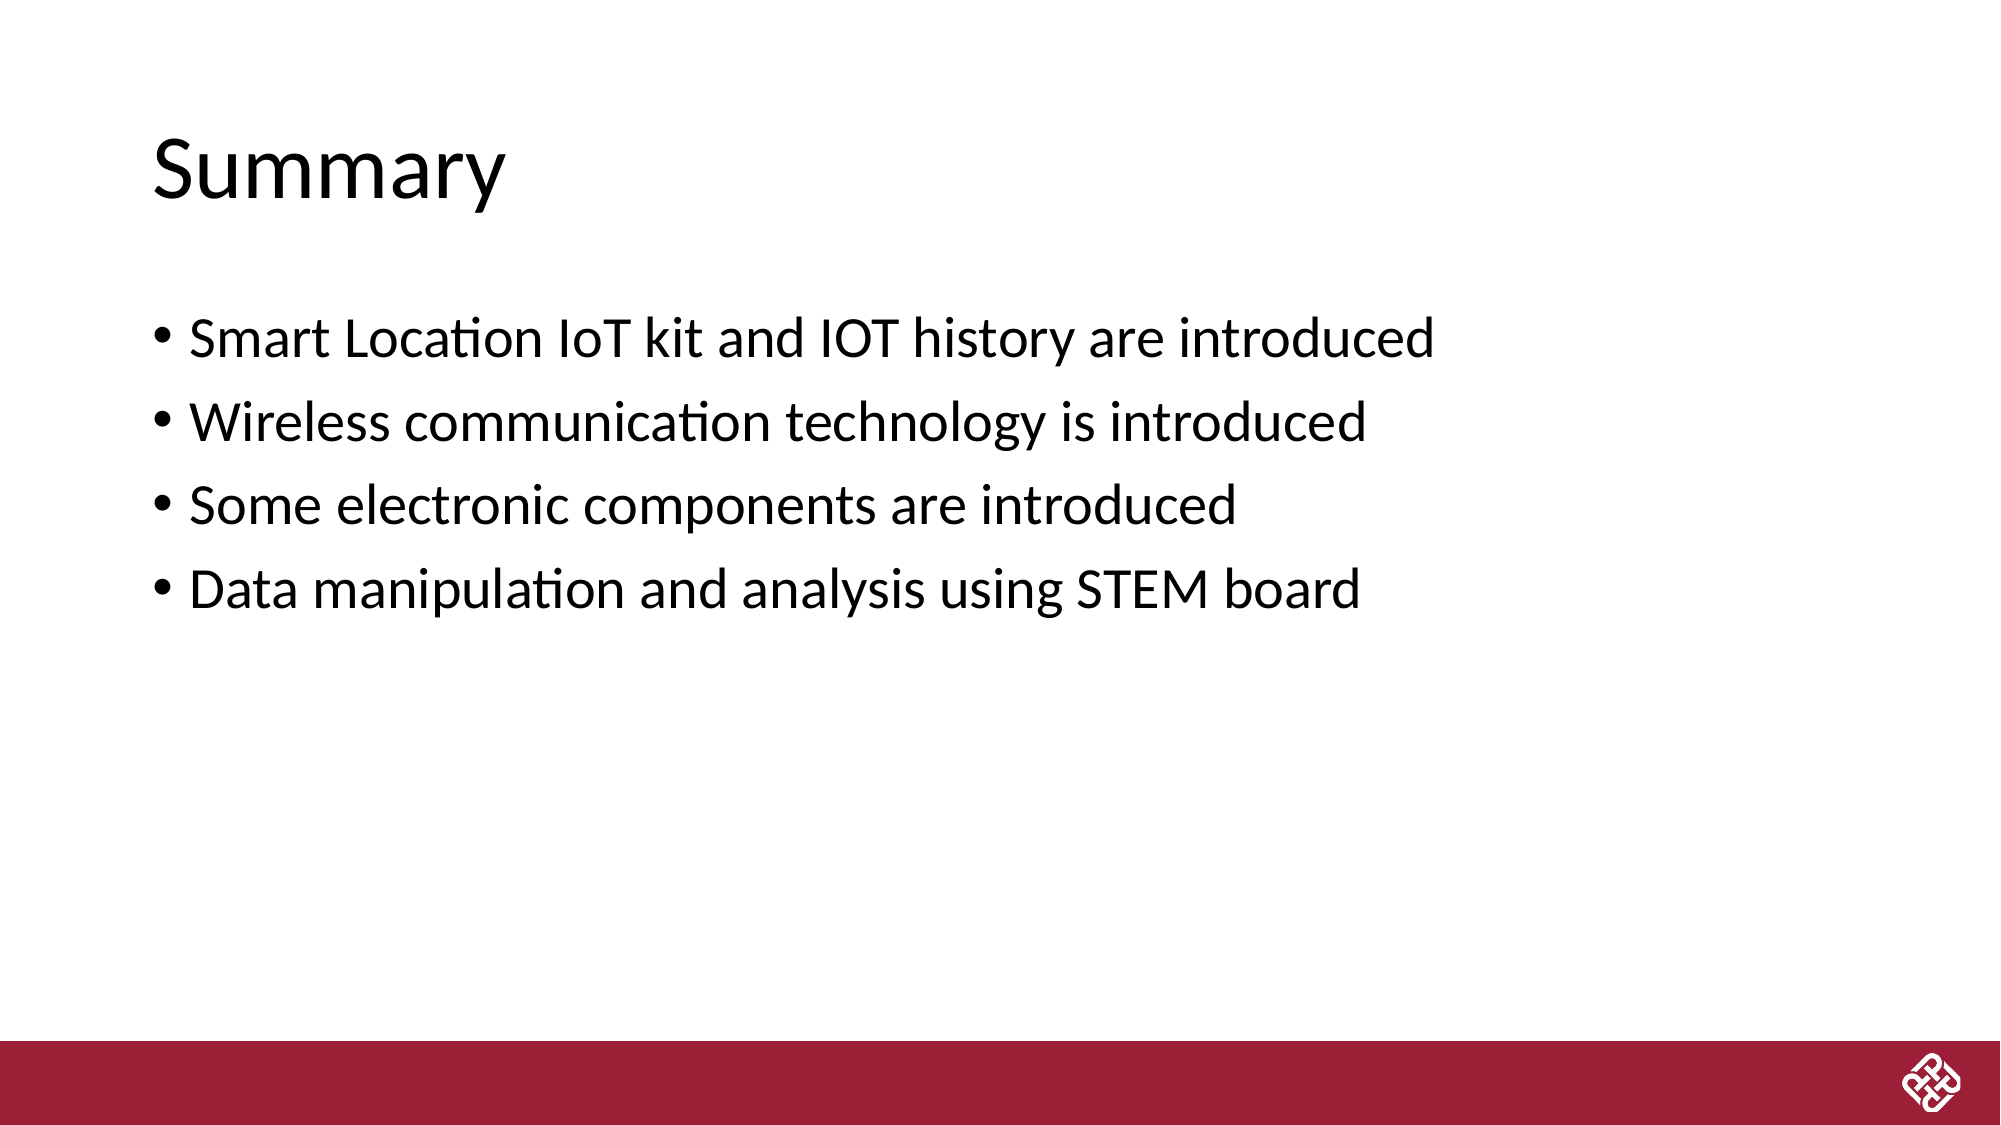

# Summary
Smart Location IoT kit and IOT history are introduced
Wireless communication technology is introduced
Some electronic components are introduced
Data manipulation and analysis using STEM board